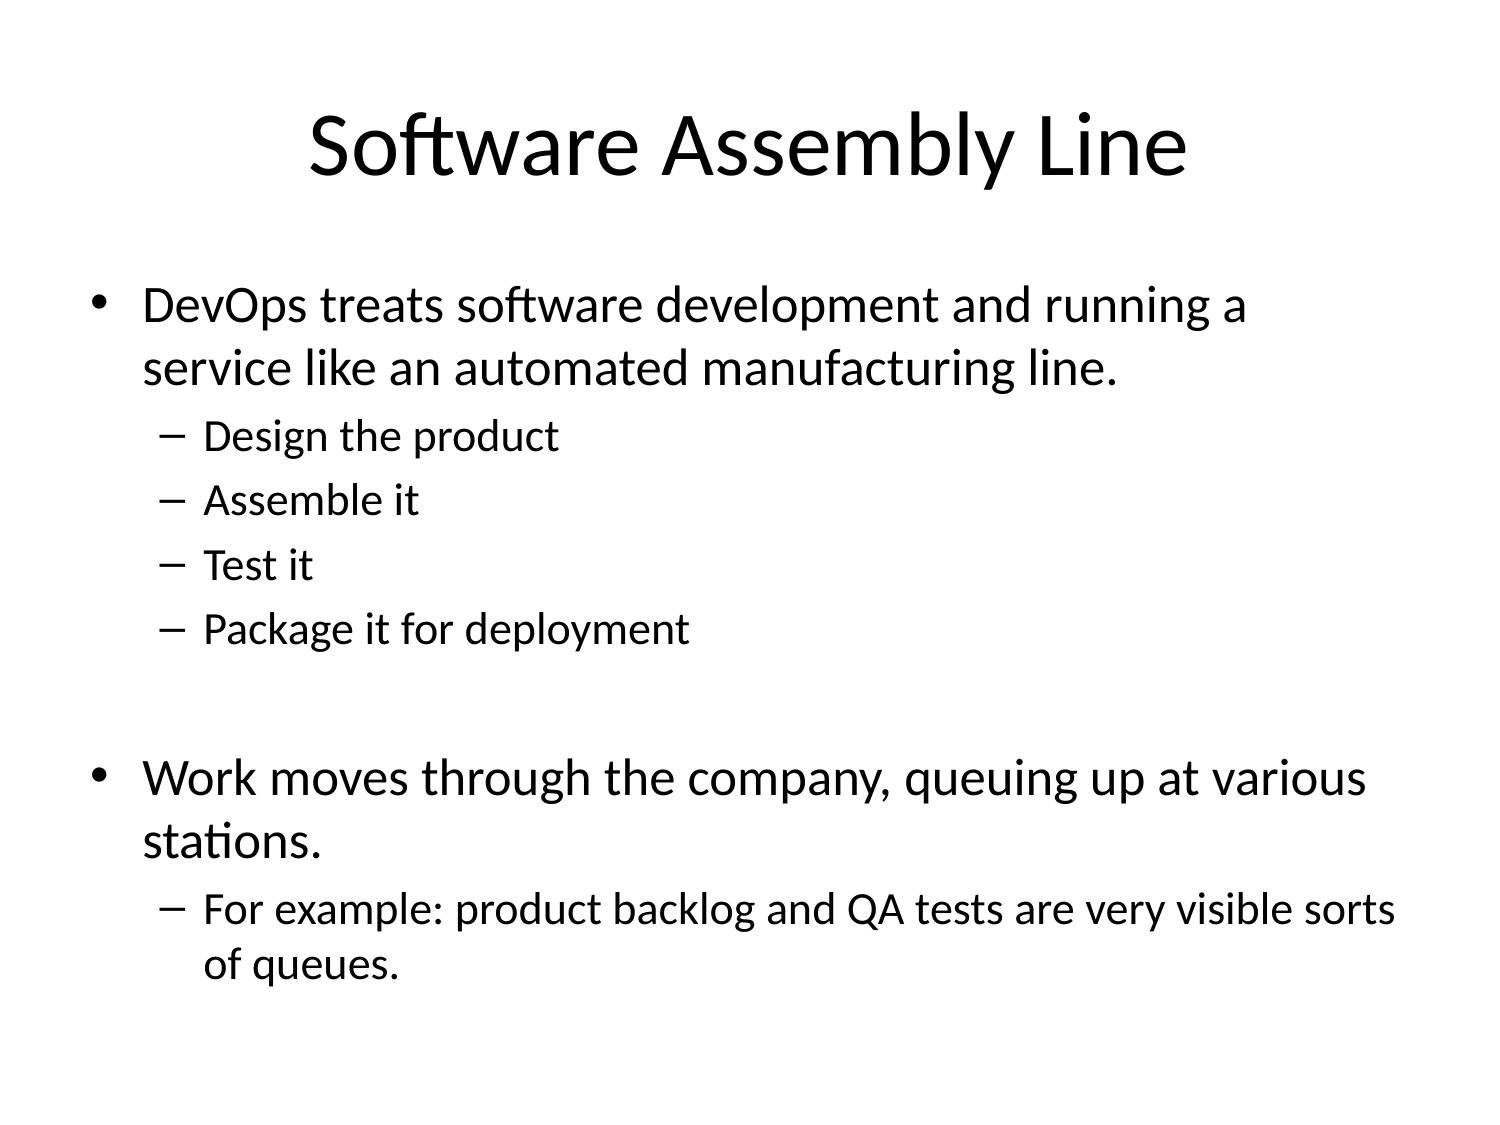

# Software Assembly Line
DevOps treats software development and running a service like an automated manufacturing line.
Design the product
Assemble it
Test it
Package it for deployment

Work moves through the company, queuing up at various stations.
For example: product backlog and QA tests are very visible sorts of queues.